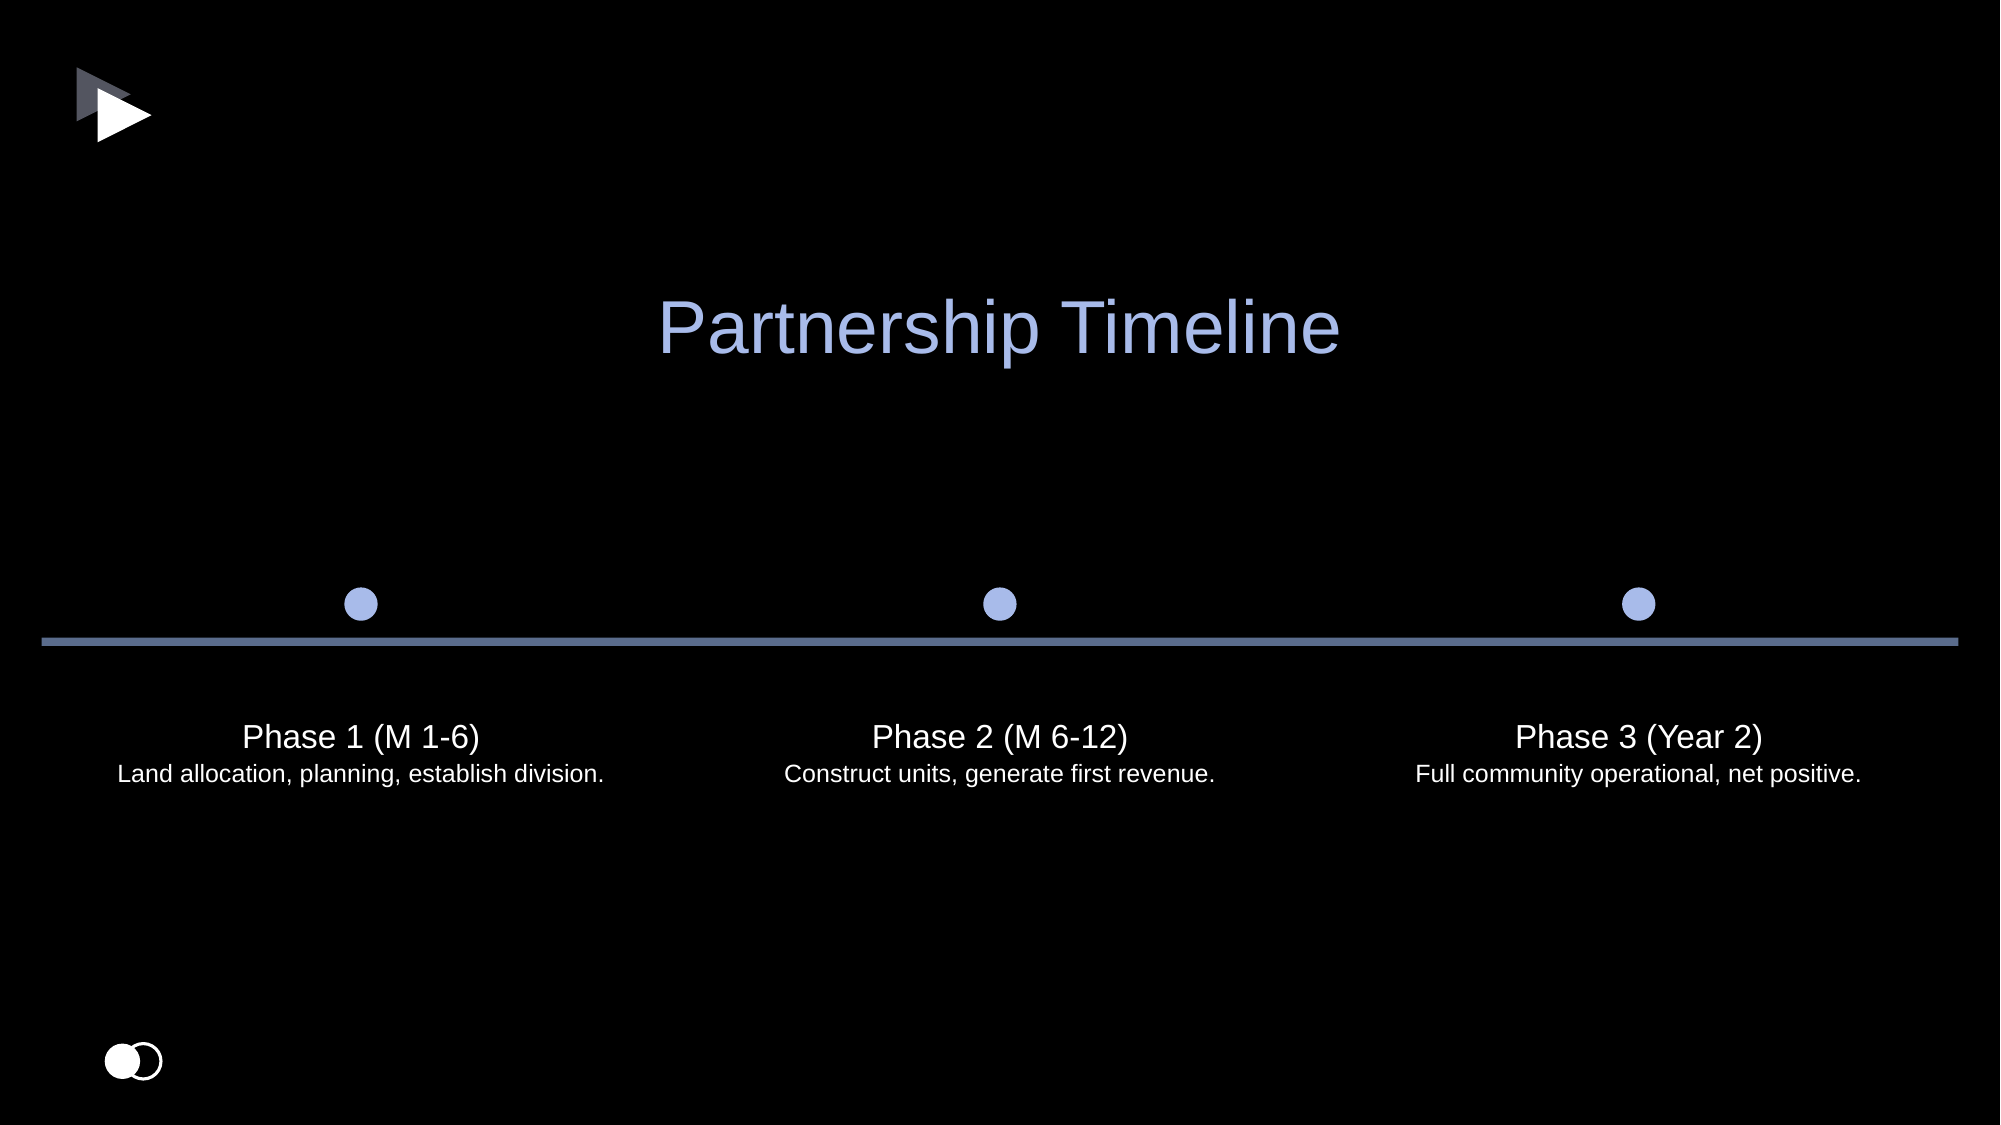

Partnership Timeline

Phase 1 (M 1-6)
Phase 2 (M 6-12)
Phase 3 (Year 2)
Land allocation, planning, establish division.
Construct units, generate first revenue.
Full community operational, net positive.